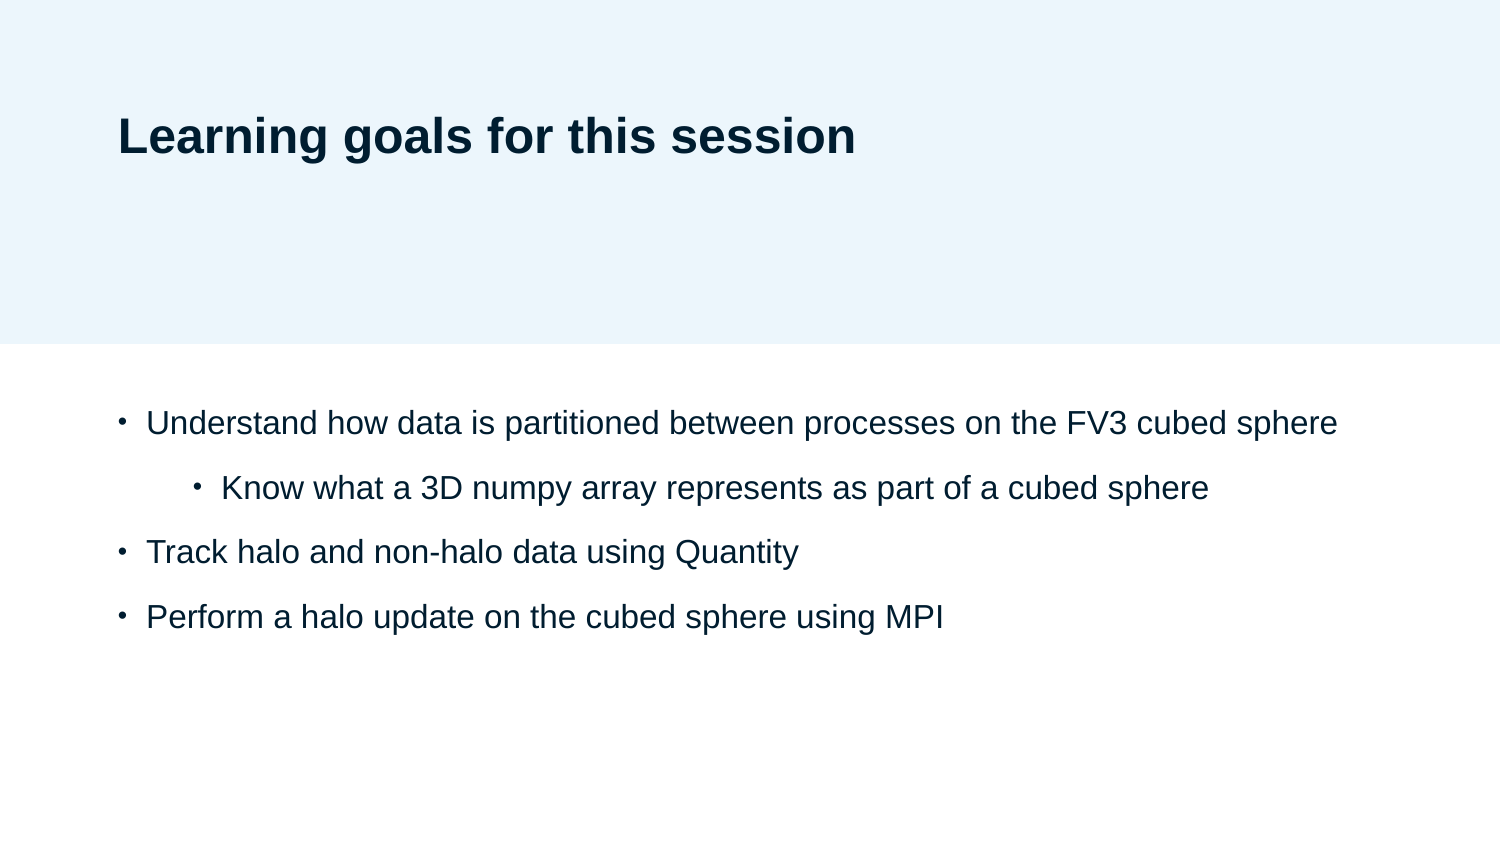

Learning goals for this session
Understand how data is partitioned between processes on the FV3 cubed sphere
Know what a 3D numpy array represents as part of a cubed sphere
Track halo and non-halo data using Quantity
Perform a halo update on the cubed sphere using MPI